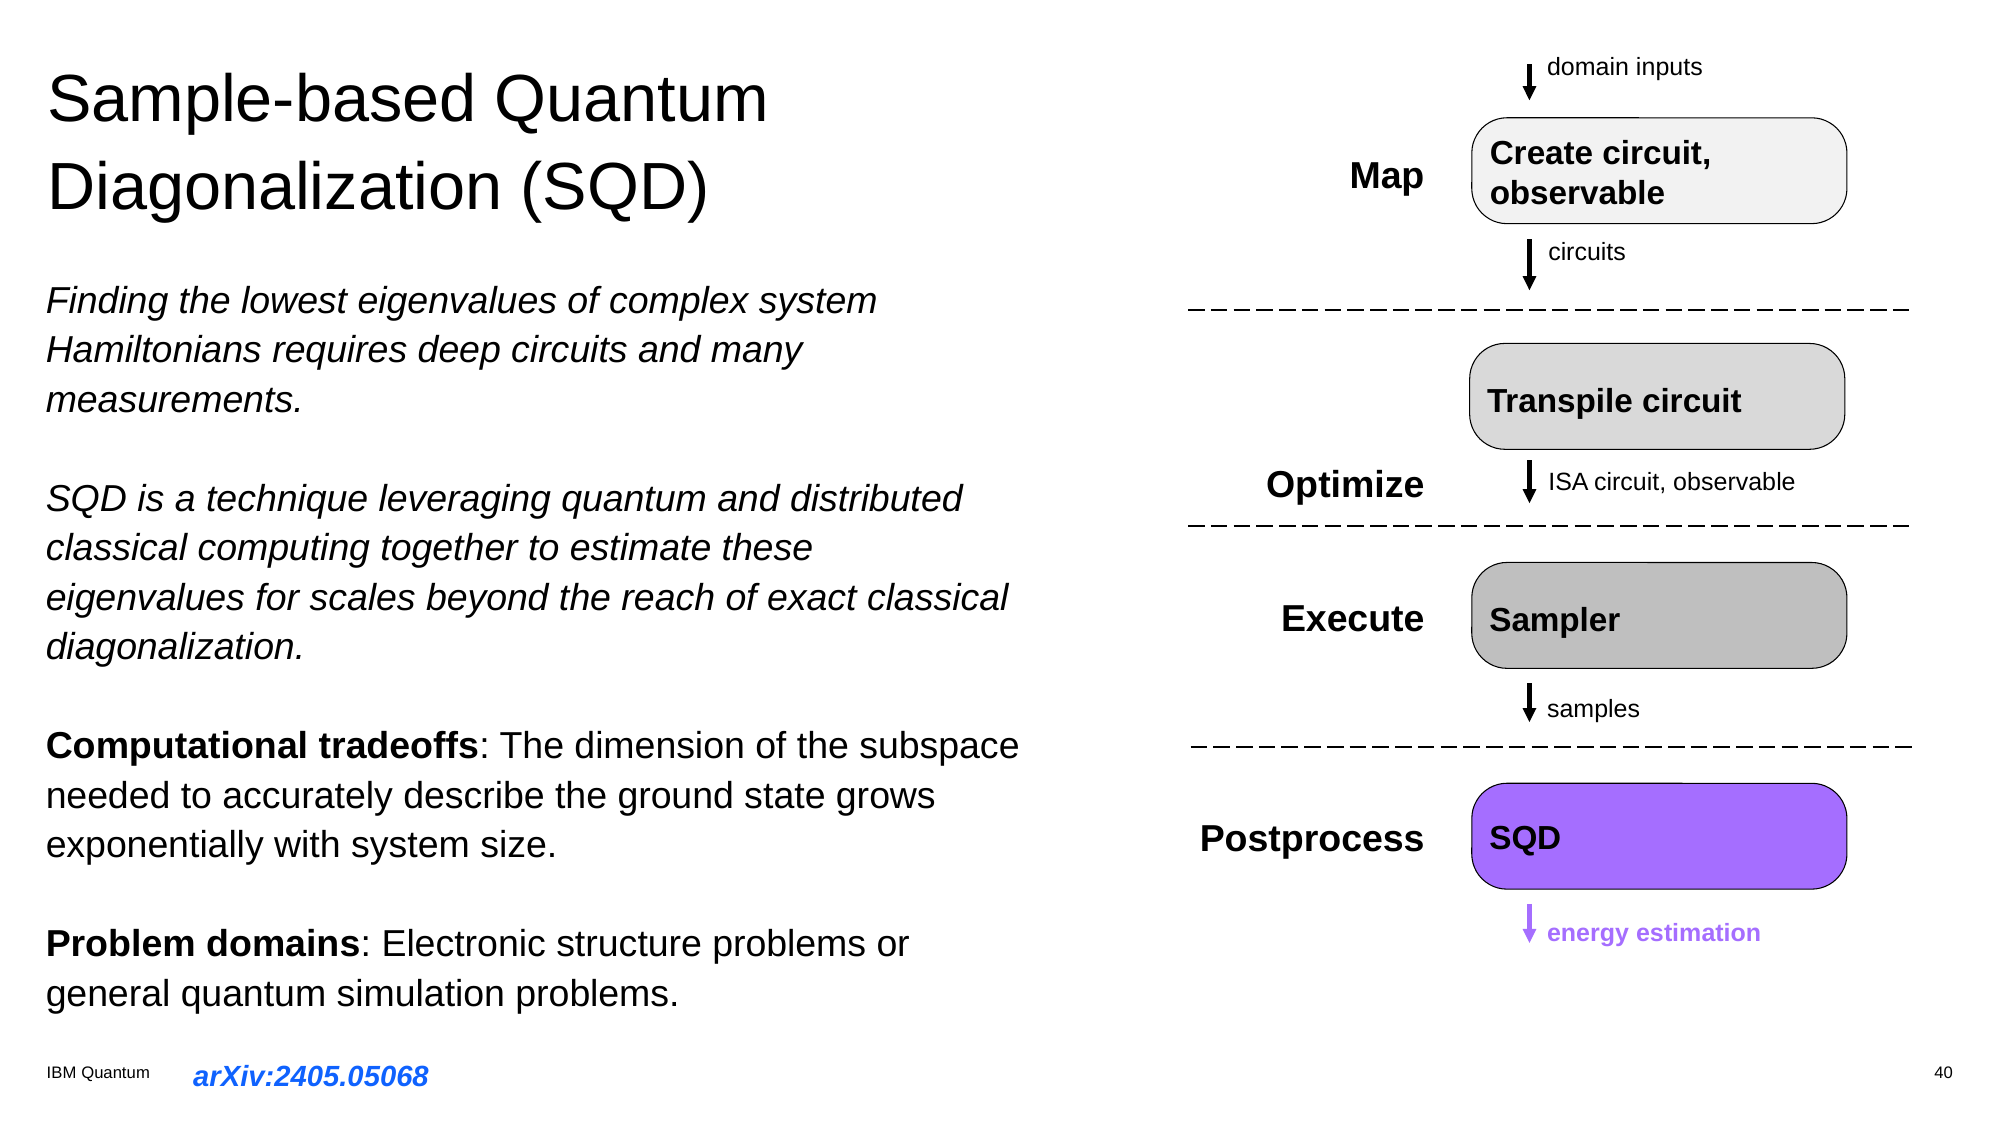

# Sample-based Quantum Diagonalization (SQD)
domain inputs

Create circuit, observable
Map
circuits
Finding the lowest eigenvalues of complex system Hamiltonians requires deep circuits and many measurements.

SQD is a technique leveraging quantum and distributed classical computing together to estimate these eigenvalues for scales beyond the reach of exact classical diagonalization.

Computational tradeoffs: The dimension of the subspace needed to accurately describe the ground state grows exponentially with system size.

Problem domains: Electronic structure problems or general quantum simulation problems.

Transpile circuit
Optimize
ISA circuit, observable

Execute
Sampler
samples

Postprocess
SQD
energy estimation
IBM Quantum
arXiv:2405.05068
40